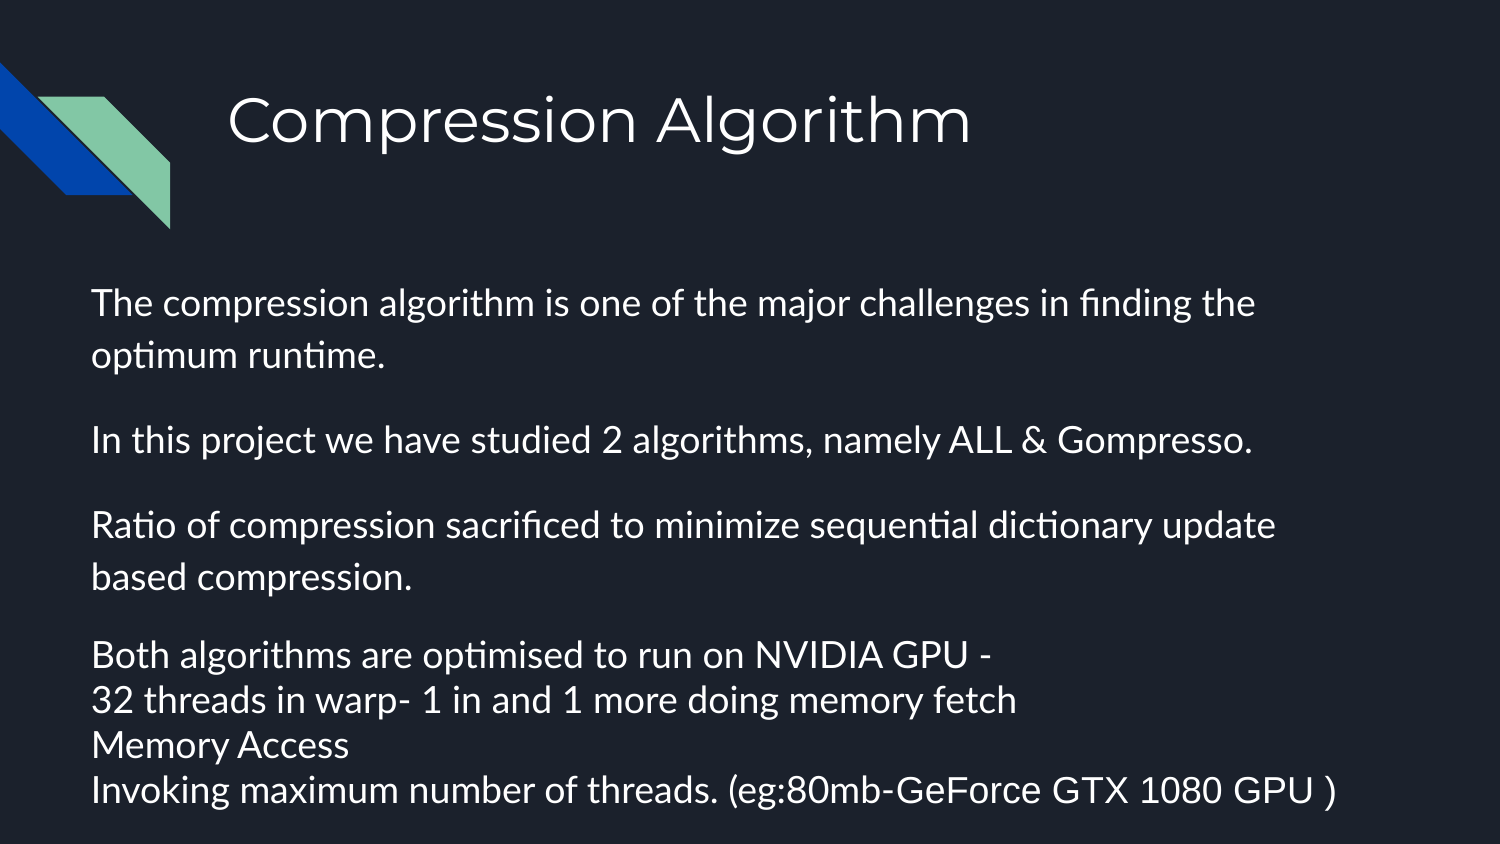

# Compression Algorithm
The compression algorithm is one of the major challenges in finding the optimum runtime.
In this project we have studied 2 algorithms, namely ALL & Gompresso.
Ratio of compression sacrificed to minimize sequential dictionary update based compression.
Both algorithms are optimised to run on NVIDIA GPU -
32 threads in warp- 1 in and 1 more doing memory fetch
Memory Access
Invoking maximum number of threads. (eg:80mb-GeForce GTX 1080 GPU )